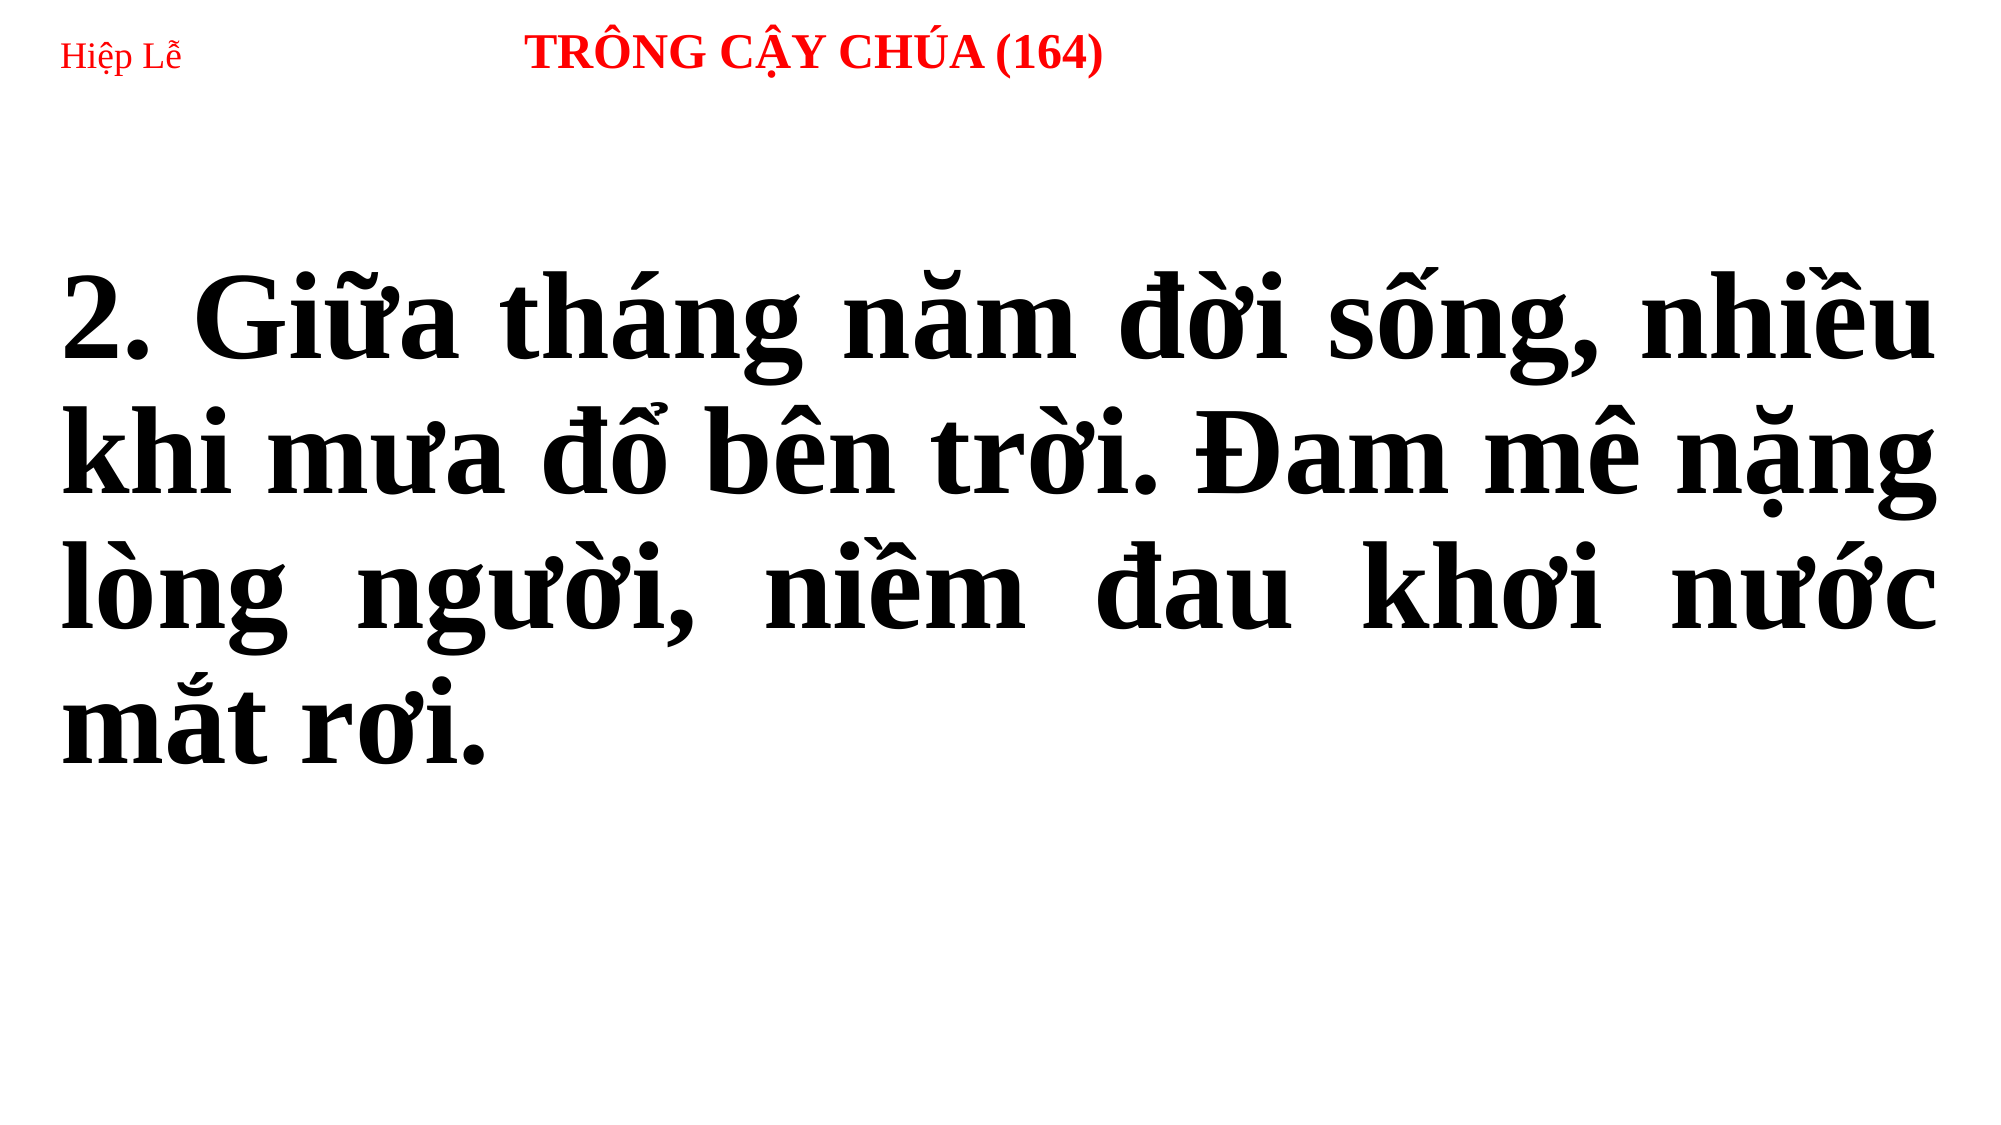

# Hiệp Lễ                                    TRÔNG CẬY CHÚA (164)
2. Giữa tháng năm đời sống, nhiều khi mưa đổ bên trời. Đam mê nặng lòng người, niềm đau khơi nước mắt rơi.